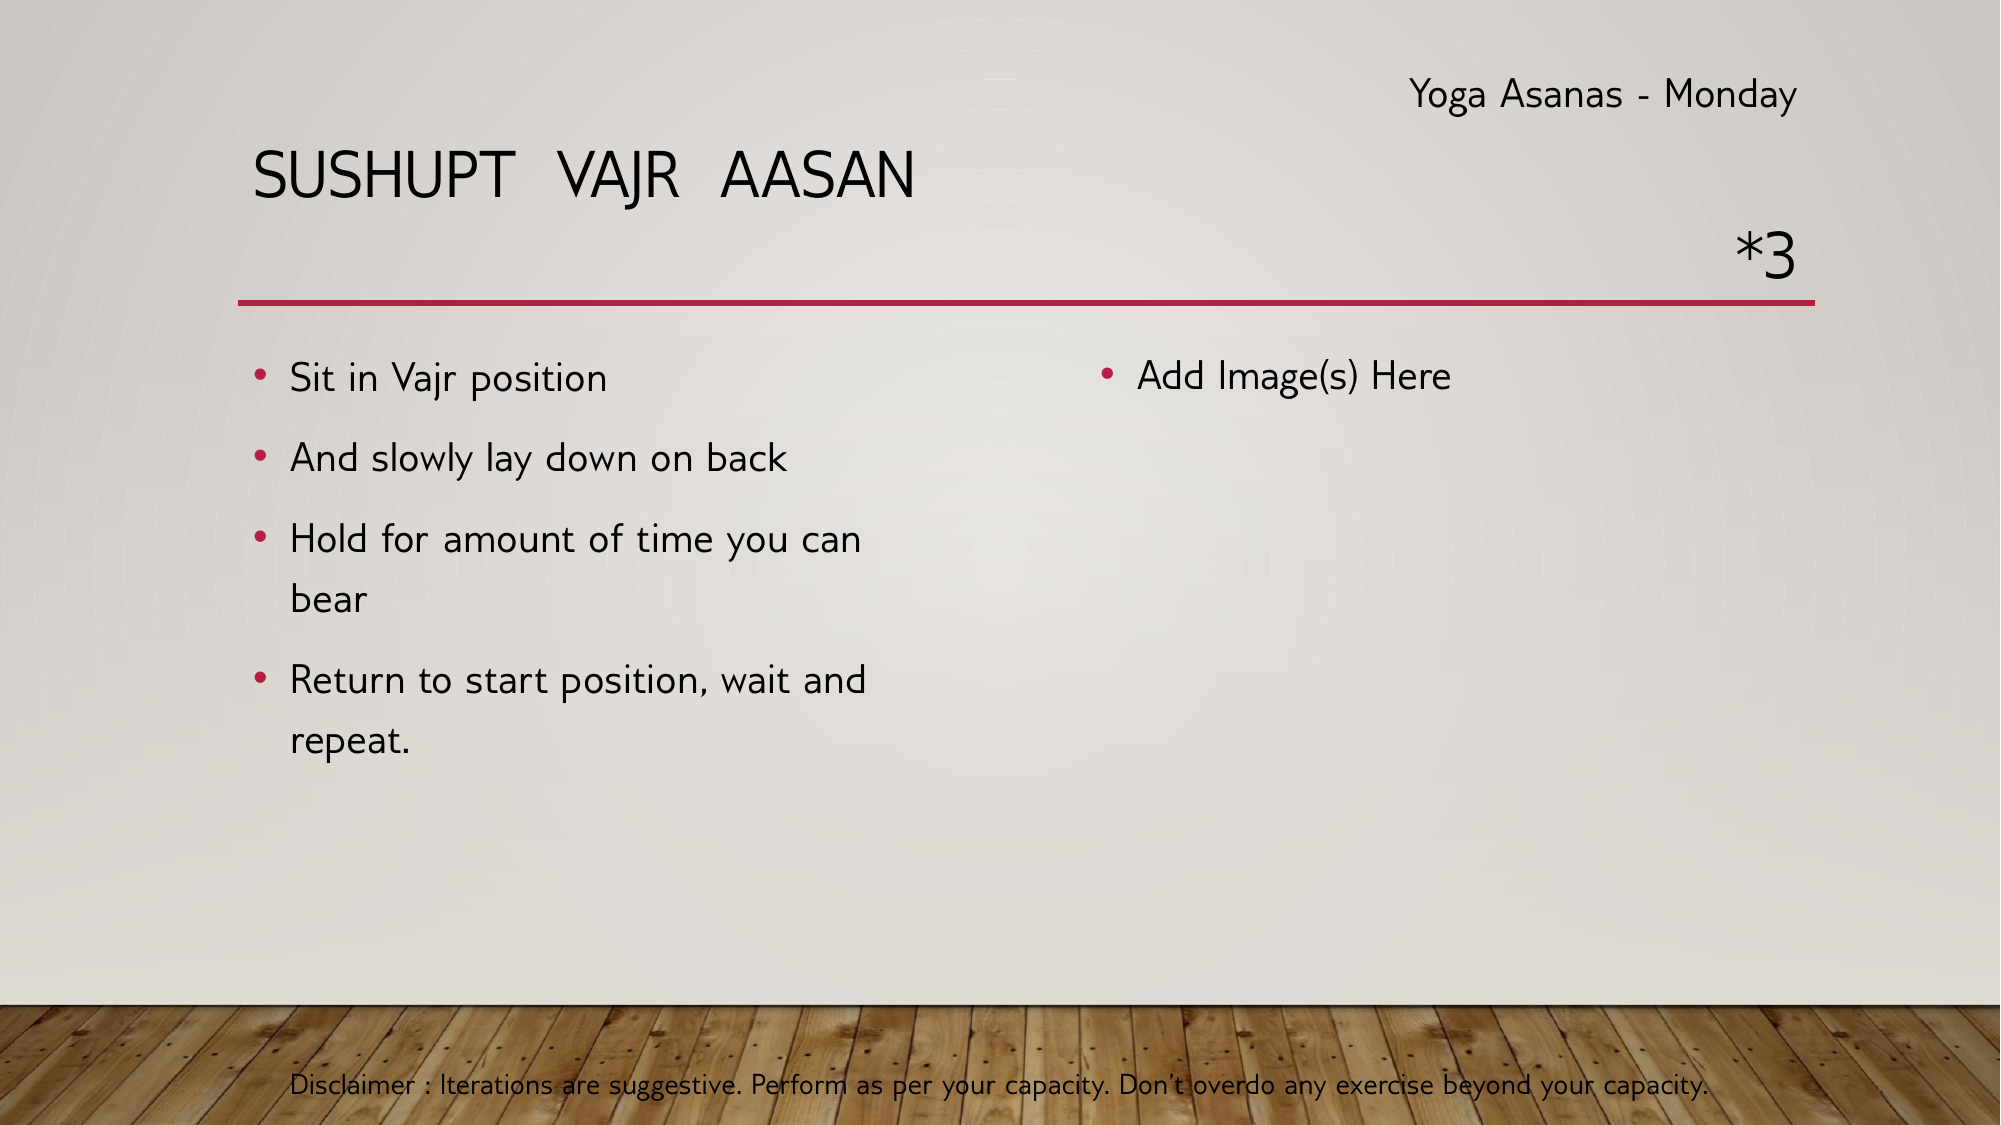

Yoga Asanas - Monday
# Sushupt  Vajr  aasan
*3
Add Image(s) Here

Sit in Vajr position
And slowly lay down on back
Hold for amount of time you can bear
Return to start position, wait and repeat.
Disclaimer : Iterations are suggestive. Perform as per your capacity. Don’t overdo any exercise beyond your capacity.